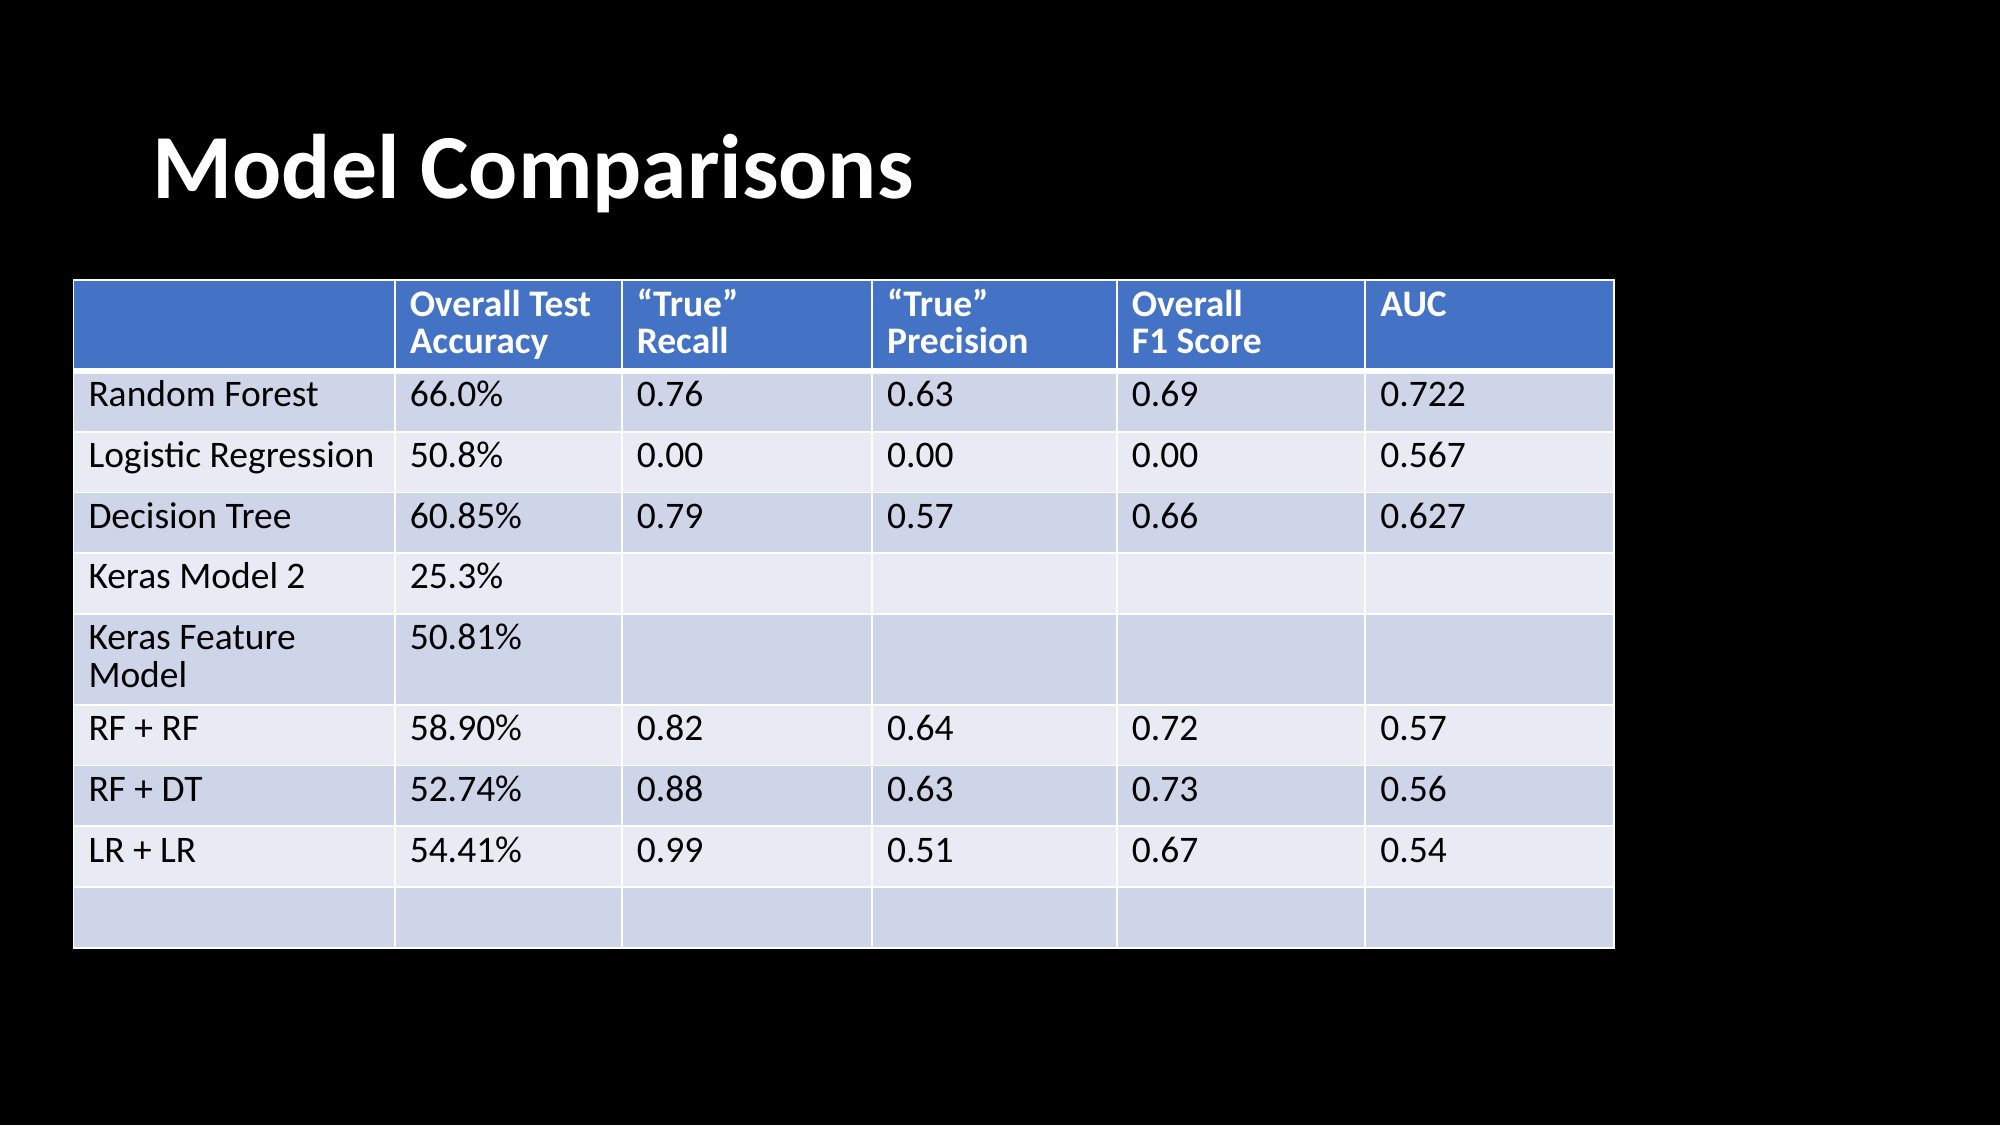

# Model Comparisons
|  | Overall Test Accuracy | “True” Recall | “True” Precision | Overall F1 Score | AUC |
| --- | --- | --- | --- | --- | --- |
| Random Forest | 66.0% | 0.76 | 0.63 | 0.69 | 0.722 |
| Logistic Regression | 50.8% | 0.00 | 0.00 | 0.00 | 0.567 |
| Decision Tree | 60.85% | 0.79 | 0.57 | 0.66 | 0.627 |
| Keras Model 2 | 25.3% |  |  |  |  |
| Keras Feature Model | 50.81% |  |  |  |  |
| RF + RF | 58.90% | 0.82 | 0.64 | 0.72 | 0.57 |
| RF + DT | 52.74% | 0.88 | 0.63 | 0.73 | 0.56 |
| LR + LR | 54.41% | 0.99 | 0.51 | 0.67 | 0.54 |
|  |  |  |  |  |  |